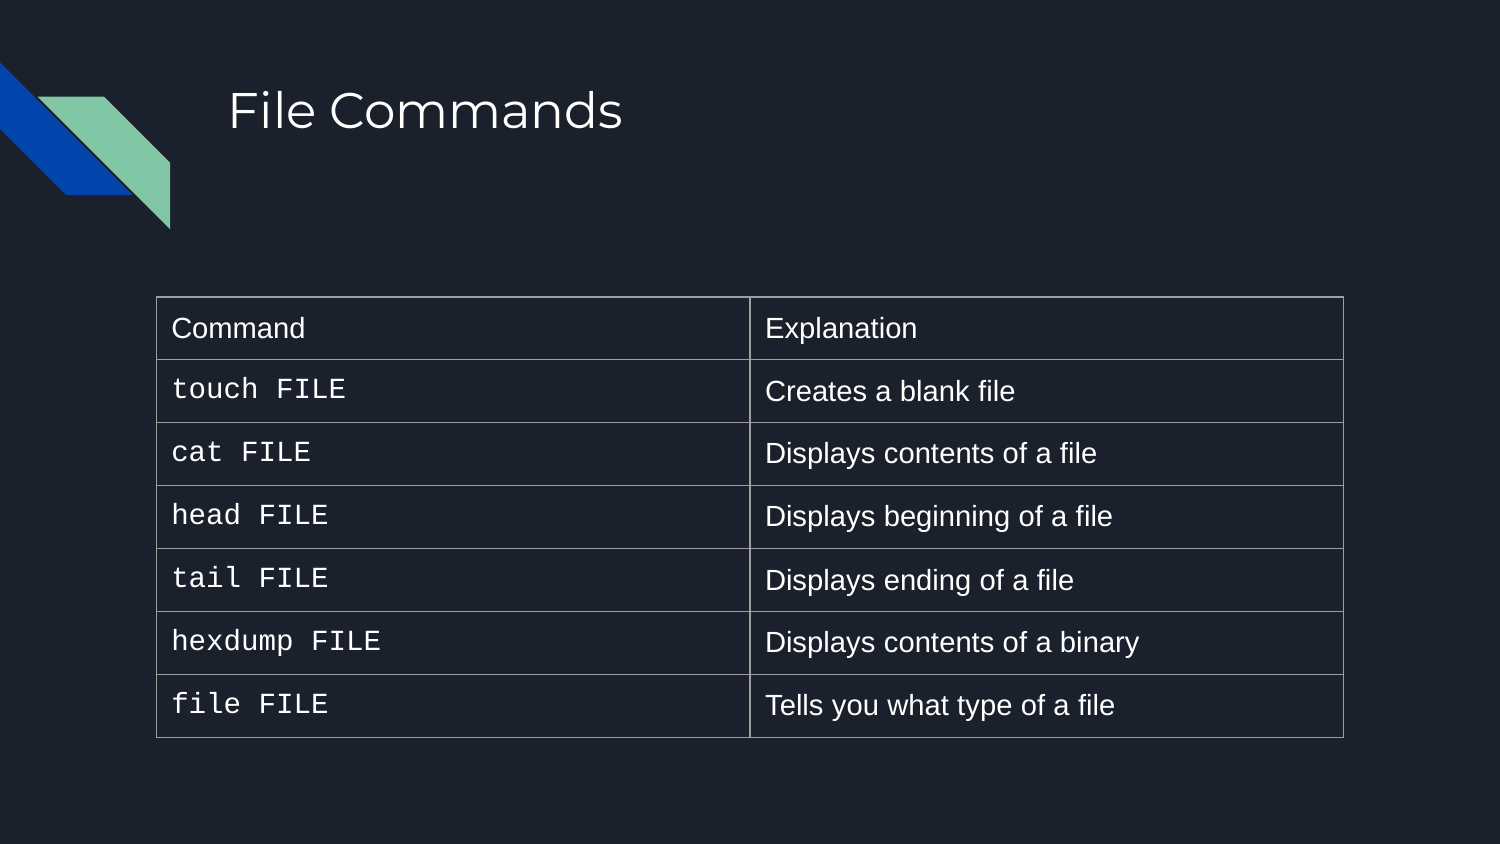

# File Commands
| Command | Explanation |
| --- | --- |
| touch FILE | Creates a blank file |
| cat FILE | Displays contents of a file |
| head FILE | Displays beginning of a file |
| tail FILE | Displays ending of a file |
| hexdump FILE | Displays contents of a binary |
| file FILE | Tells you what type of a file |